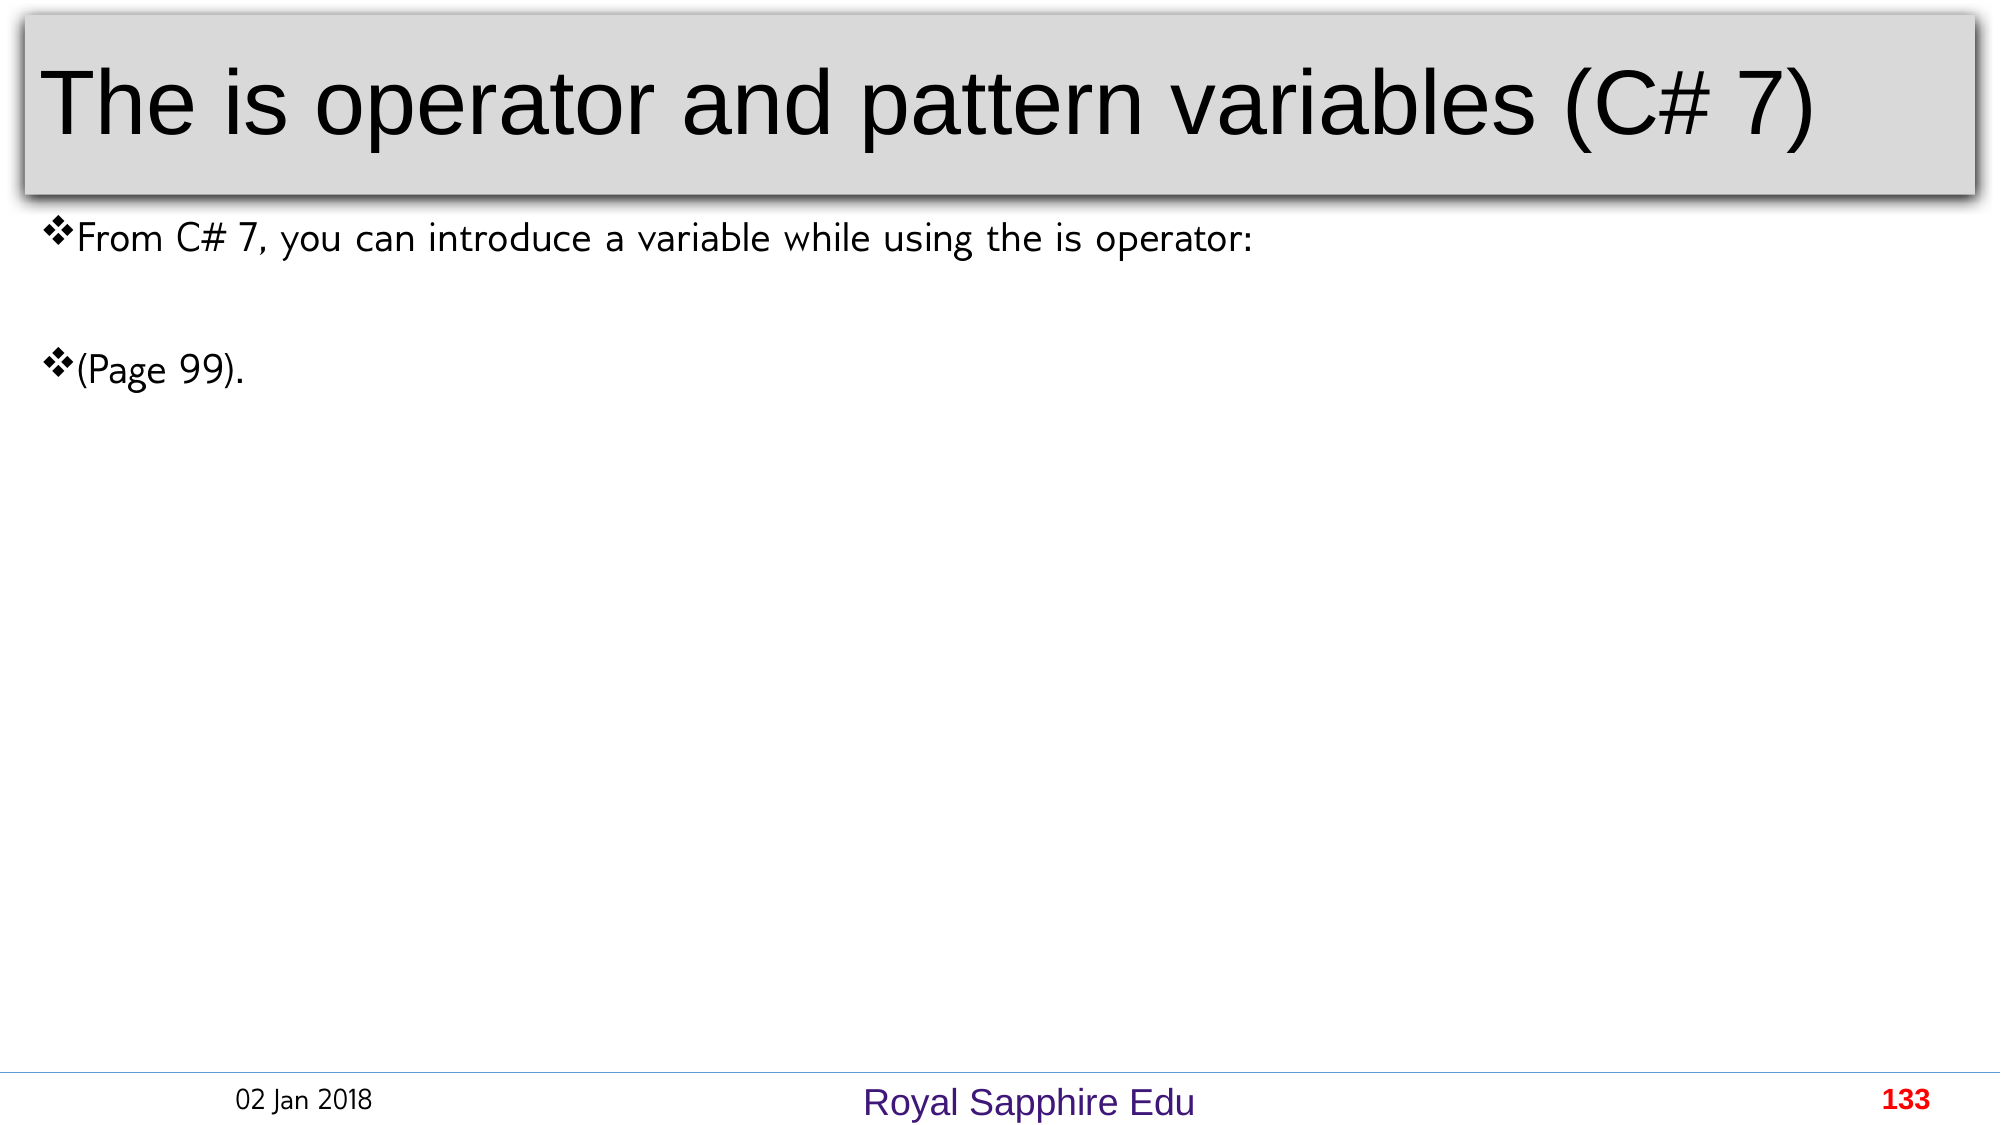

# The is operator and pattern variables (C# 7)
From C# 7, you can introduce a variable while using the is operator:

(Page 99).
02 Jan 2018
133